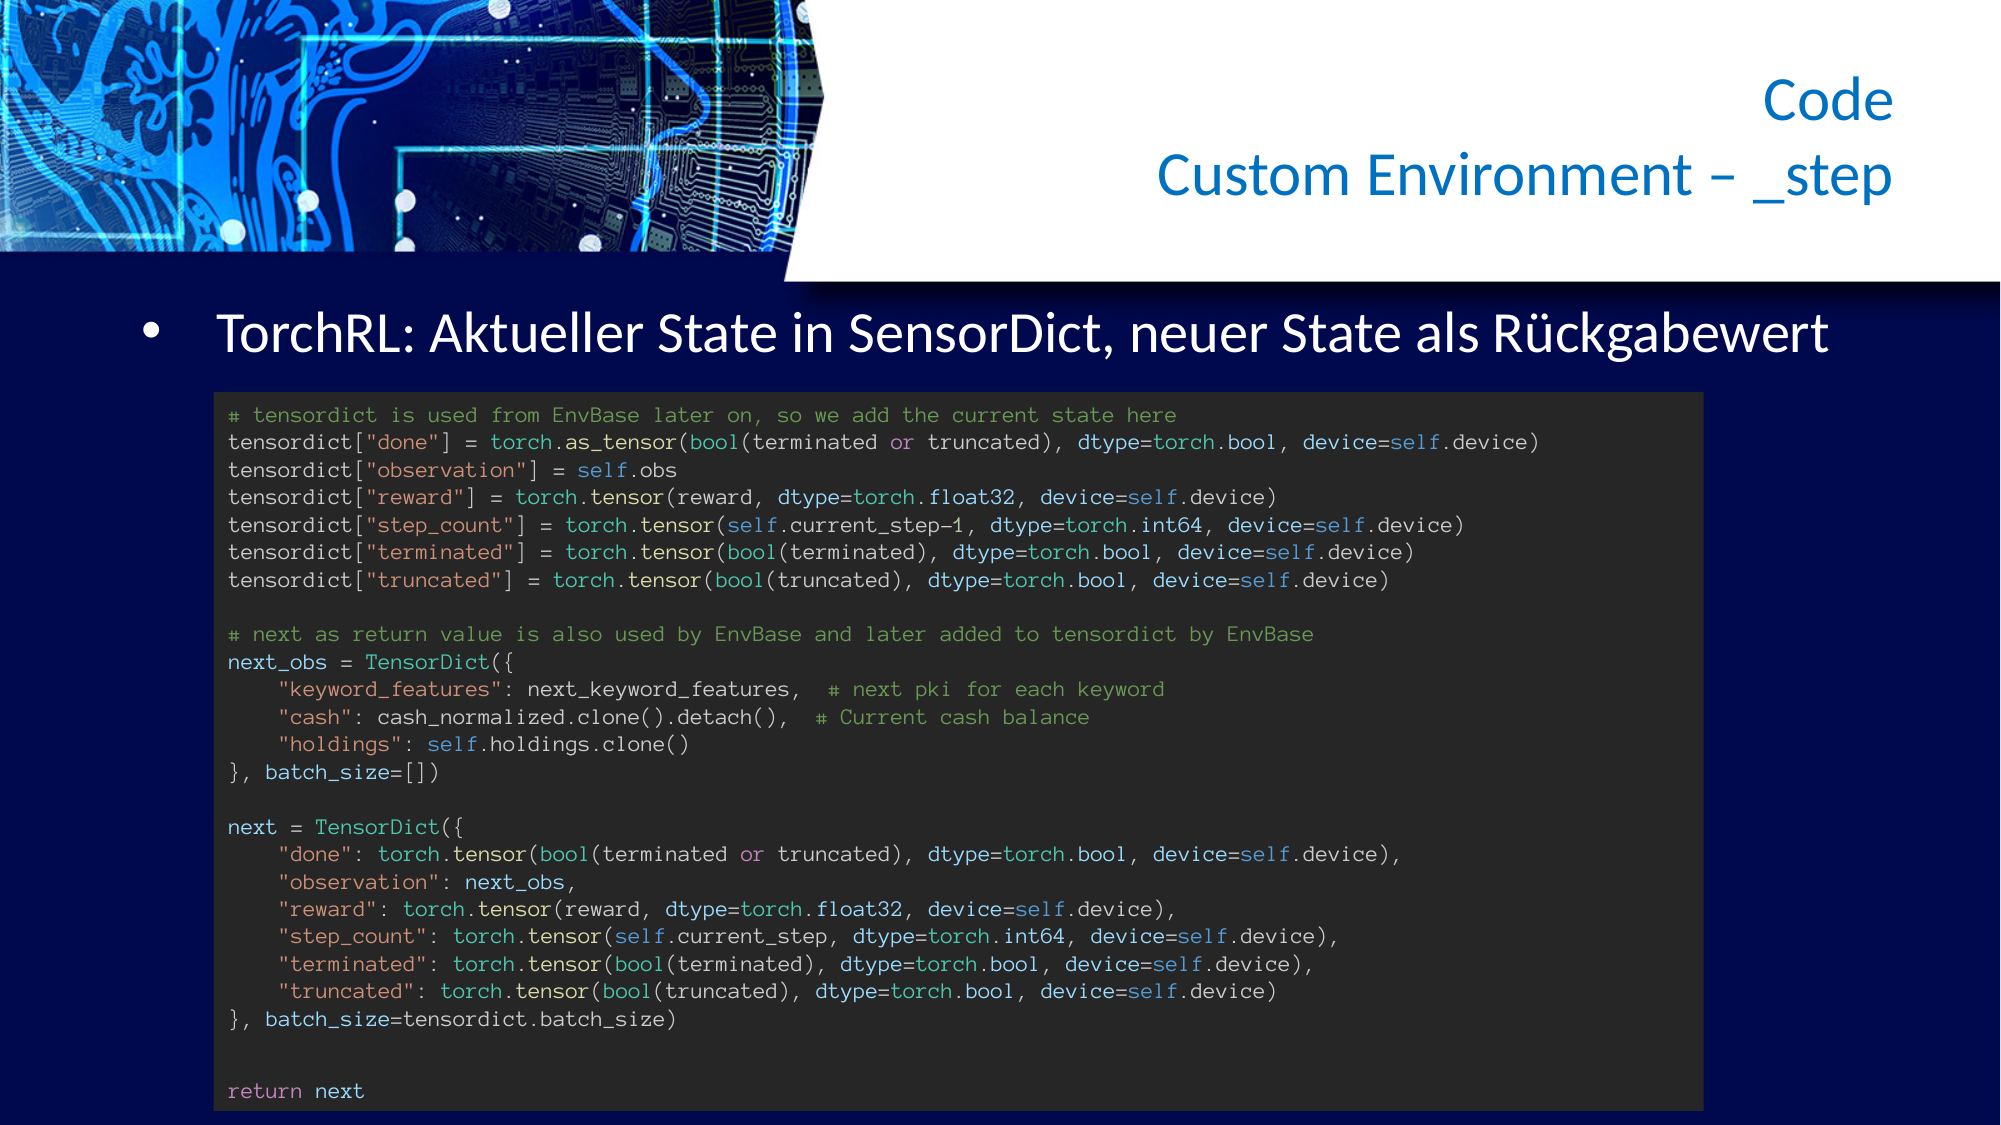

# Code Custom Environment – _step
TorchRL: Aktueller State in SensorDict, neuer State als Rückgabewert

# tensordict is used from EnvBase later on, so we add the current state here
tensordict["done"] = torch.as_tensor(bool(terminated or truncated), dtype=torch.bool, device=self.device)
tensordict["observation"] = self.obs
tensordict["reward"] = torch.tensor(reward, dtype=torch.float32, device=self.device)
tensordict["step_count"] = torch.tensor(self.current_step-1, dtype=torch.int64, device=self.device)
tensordict["terminated"] = torch.tensor(bool(terminated), dtype=torch.bool, device=self.device)
tensordict["truncated"] = torch.tensor(bool(truncated), dtype=torch.bool, device=self.device)

# next as return value is also used by EnvBase and later added to tensordict by EnvBase
next_obs = TensorDict({
    "keyword_features": next_keyword_features,  # next pki for each keyword
    "cash": cash_normalized.clone().detach(),  # Current cash balance
    "holdings": self.holdings.clone()
}, batch_size=[])

next = TensorDict({
    "done": torch.tensor(bool(terminated or truncated), dtype=torch.bool, device=self.device),
    "observation": next_obs,
    "reward": torch.tensor(reward, dtype=torch.float32, device=self.device),
    "step_count": torch.tensor(self.current_step, dtype=torch.int64, device=self.device),
    "terminated": torch.tensor(bool(terminated), dtype=torch.bool, device=self.device),
    "truncated": torch.tensor(bool(truncated), dtype=torch.bool, device=self.device)
}, batch_size=tensordict.batch_size)

return next